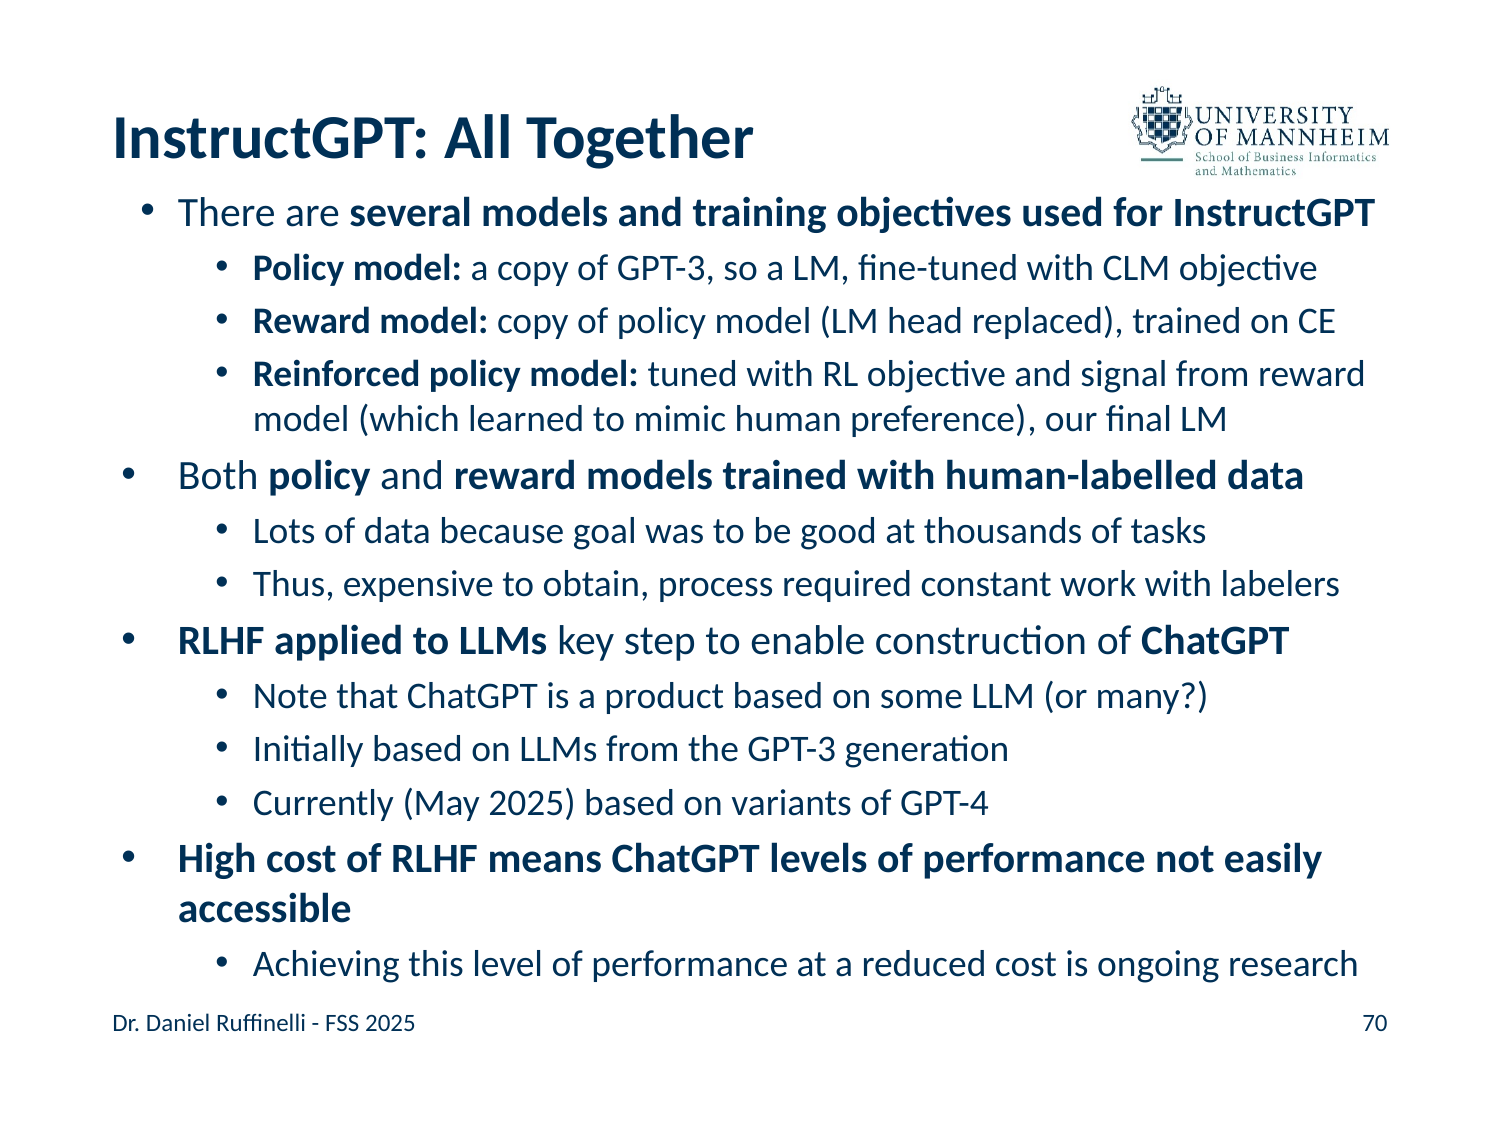

# InstructGPT: All Together
There are several models and training objectives used for InstructGPT
Policy model: a copy of GPT-3, so a LM, fine-tuned with CLM objective
Reward model: copy of policy model (LM head replaced), trained on CE
Reinforced policy model: tuned with RL objective and signal from reward model (which learned to mimic human preference), our final LM
Both policy and reward models trained with human-labelled data
Lots of data because goal was to be good at thousands of tasks
Thus, expensive to obtain, process required constant work with labelers
RLHF applied to LLMs key step to enable construction of ChatGPT
Note that ChatGPT is a product based on some LLM (or many?)
Initially based on LLMs from the GPT-3 generation
Currently (May 2025) based on variants of GPT-4
High cost of RLHF means ChatGPT levels of performance not easily accessible
Achieving this level of performance at a reduced cost is ongoing research

Dr. Daniel Ruffinelli - FSS 2025
70